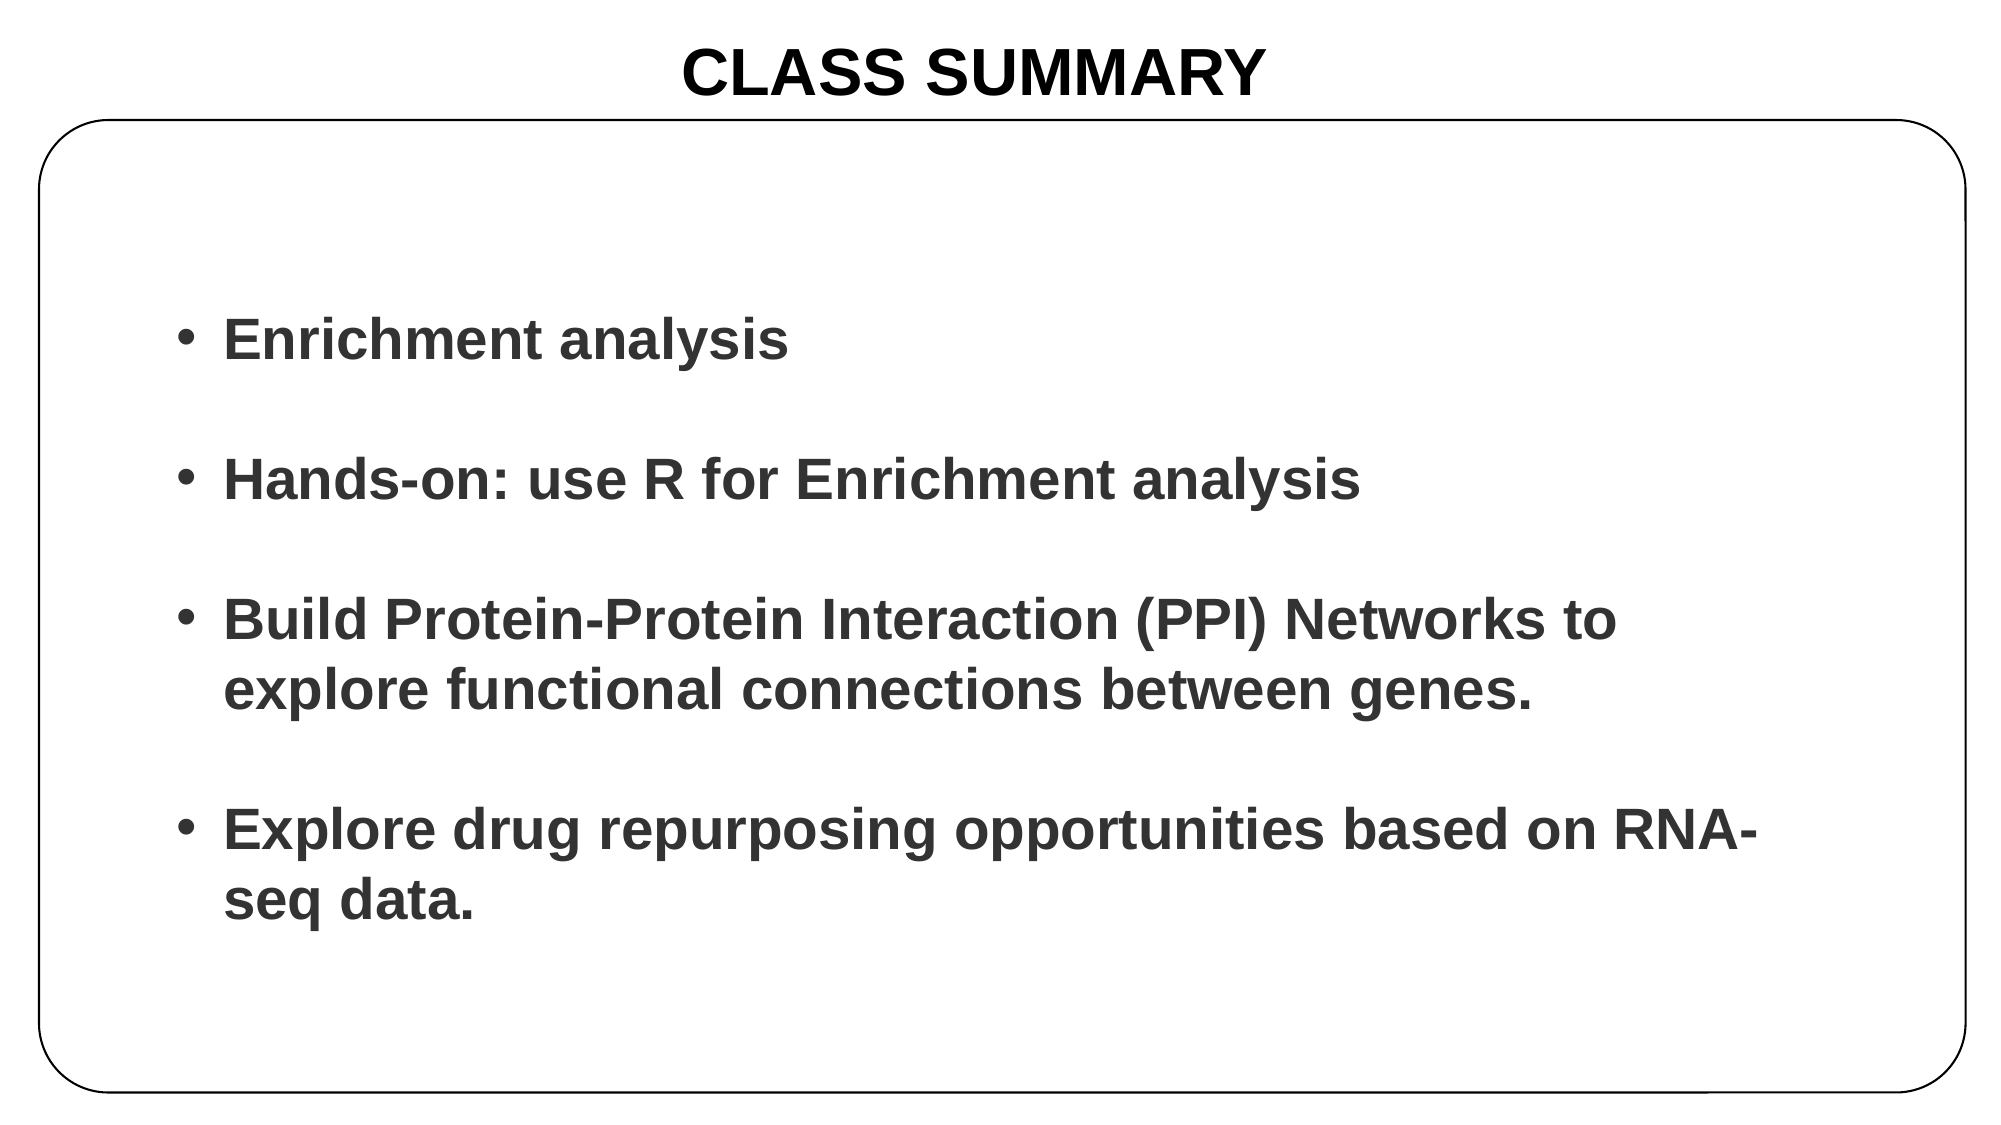

CLASS SUMMARY

Enrichment analysis

Hands-on: use R for Enrichment analysis

Build Protein-Protein Interaction (PPI) Networks to explore functional connections between genes.

Explore drug repurposing opportunities based on RNA-seq data.